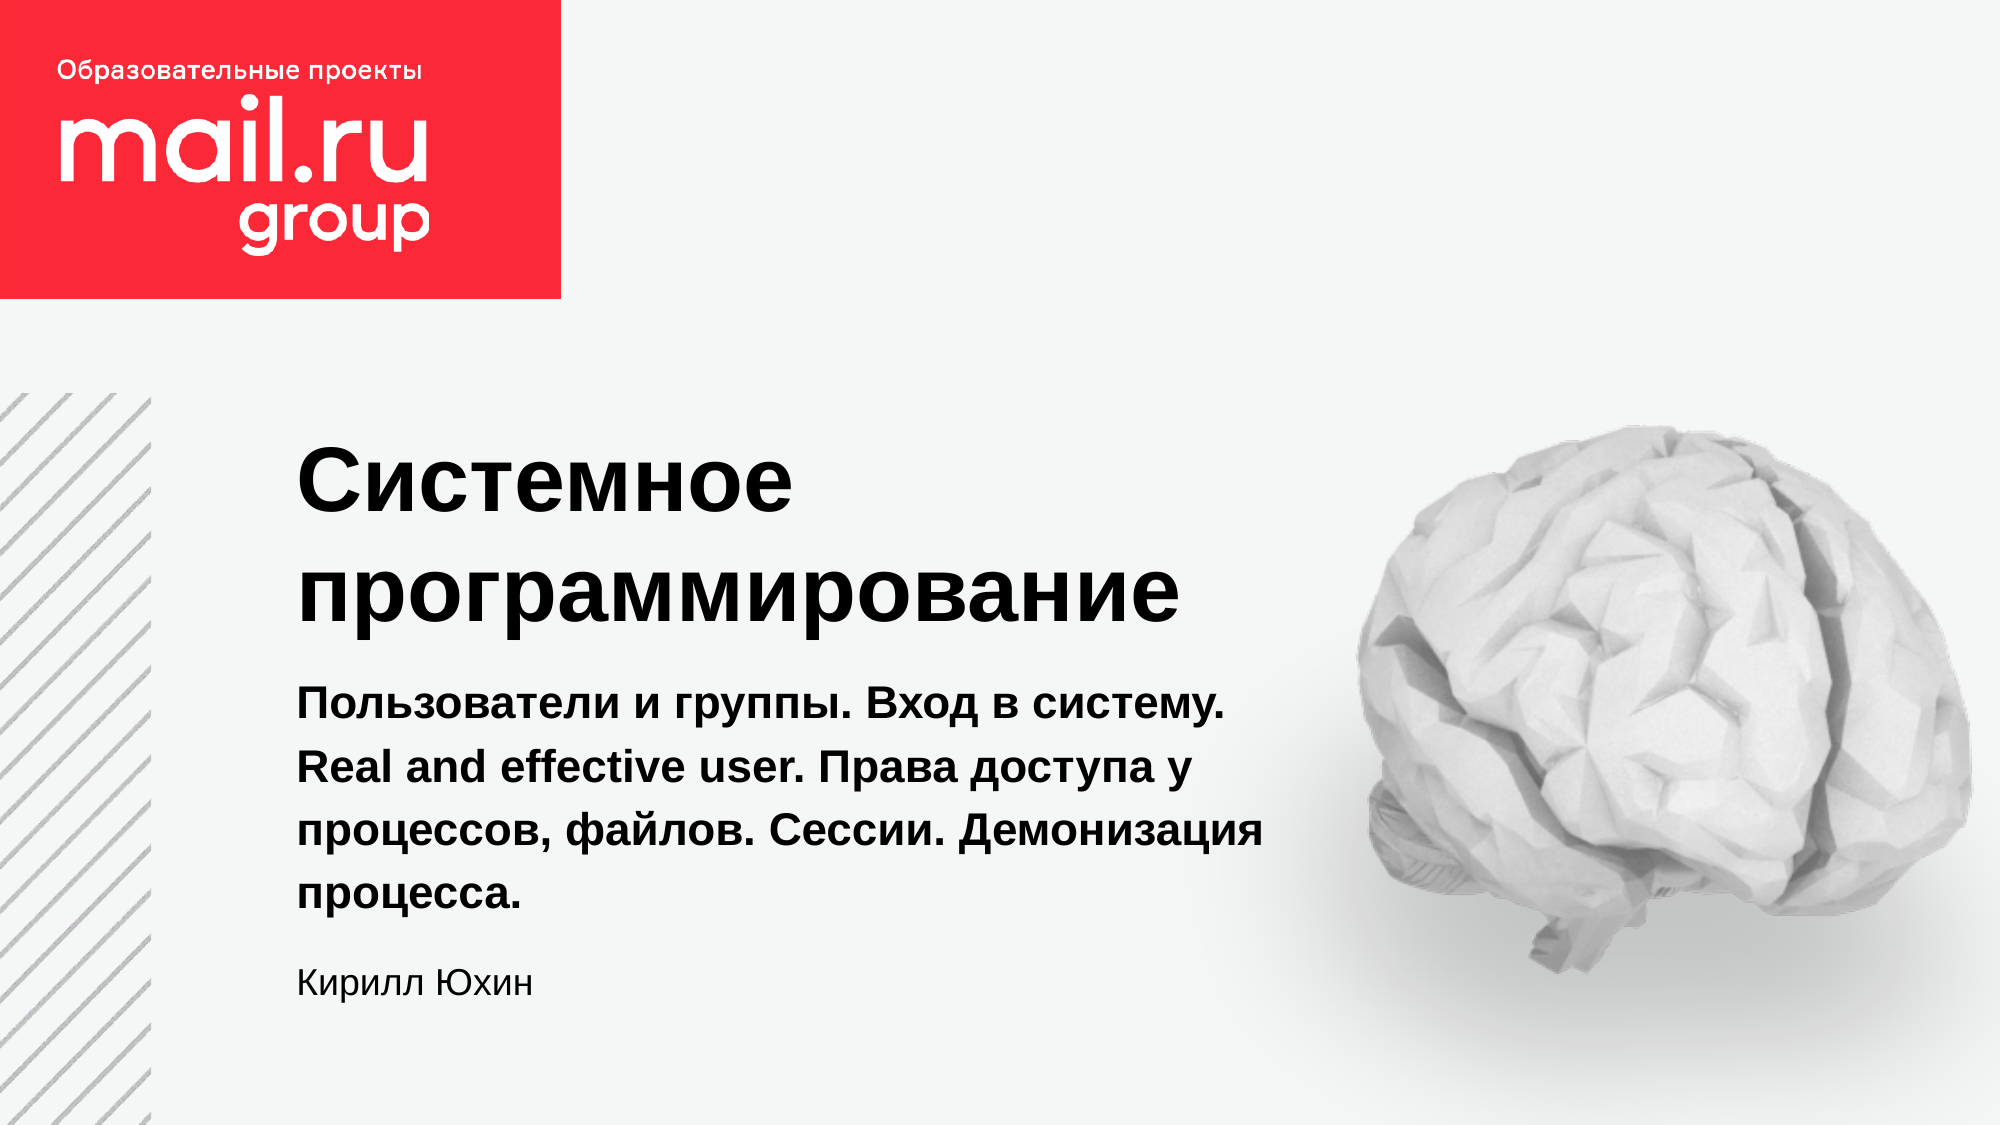

Системное программирование
Пользователи и группы. Вход в систему. Real and effective user. Права доступа у процессов, файлов. Сессии. Демонизация процесса.
Кирилл Юхин